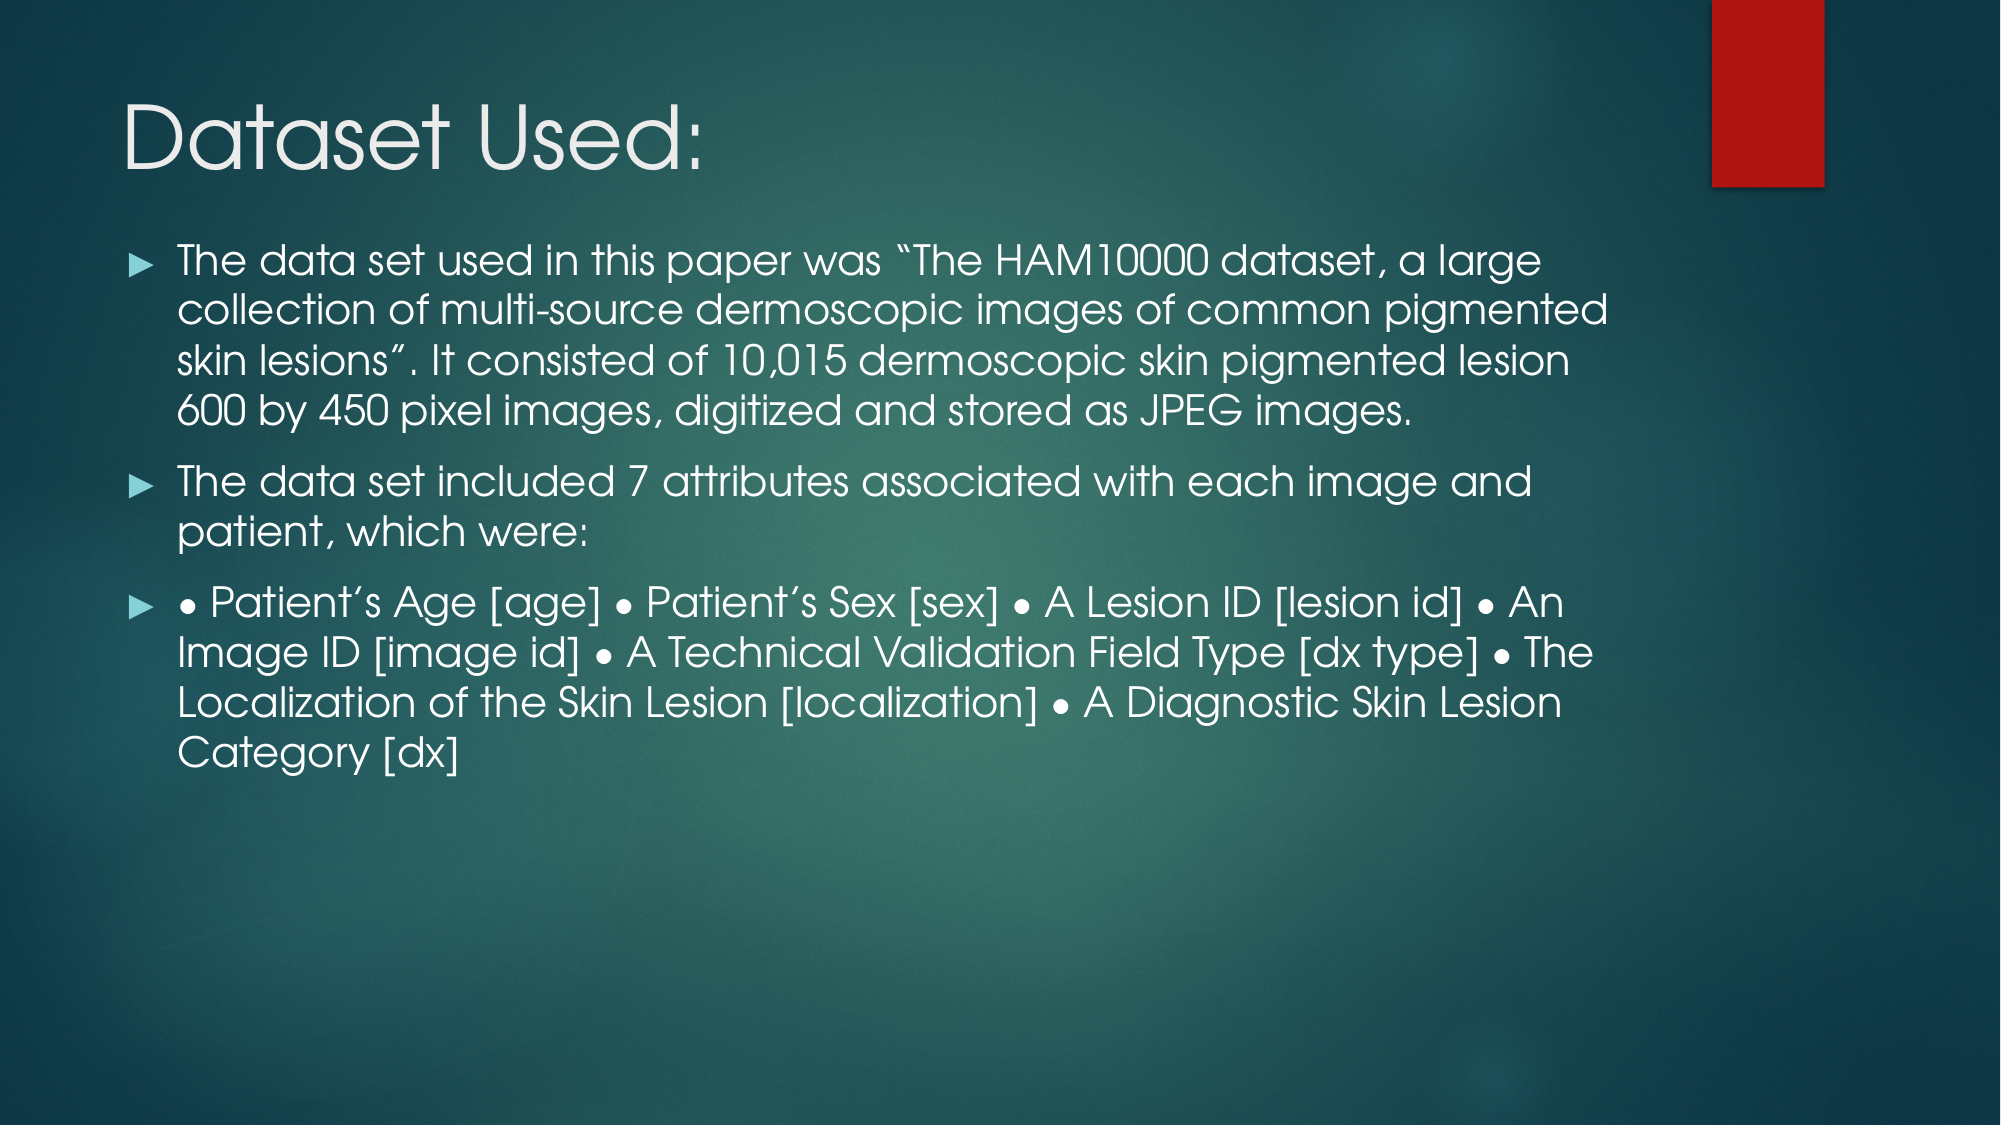

# Dataset Used:
The data set used in this paper was “The HAM10000 dataset, a large collection of multi-source dermoscopic images of common pigmented skin lesions”. It consisted of 10,015 dermoscopic skin pigmented lesion 600 by 450 pixel images, digitized and stored as JPEG images.
The data set included 7 attributes associated with each image and patient, which were:
• Patient’s Age [age] • Patient’s Sex [sex] • A Lesion ID [lesion id] • An Image ID [image id] • A Technical Validation Field Type [dx type] • The Localization of the Skin Lesion [localization] • A Diagnostic Skin Lesion Category [dx]